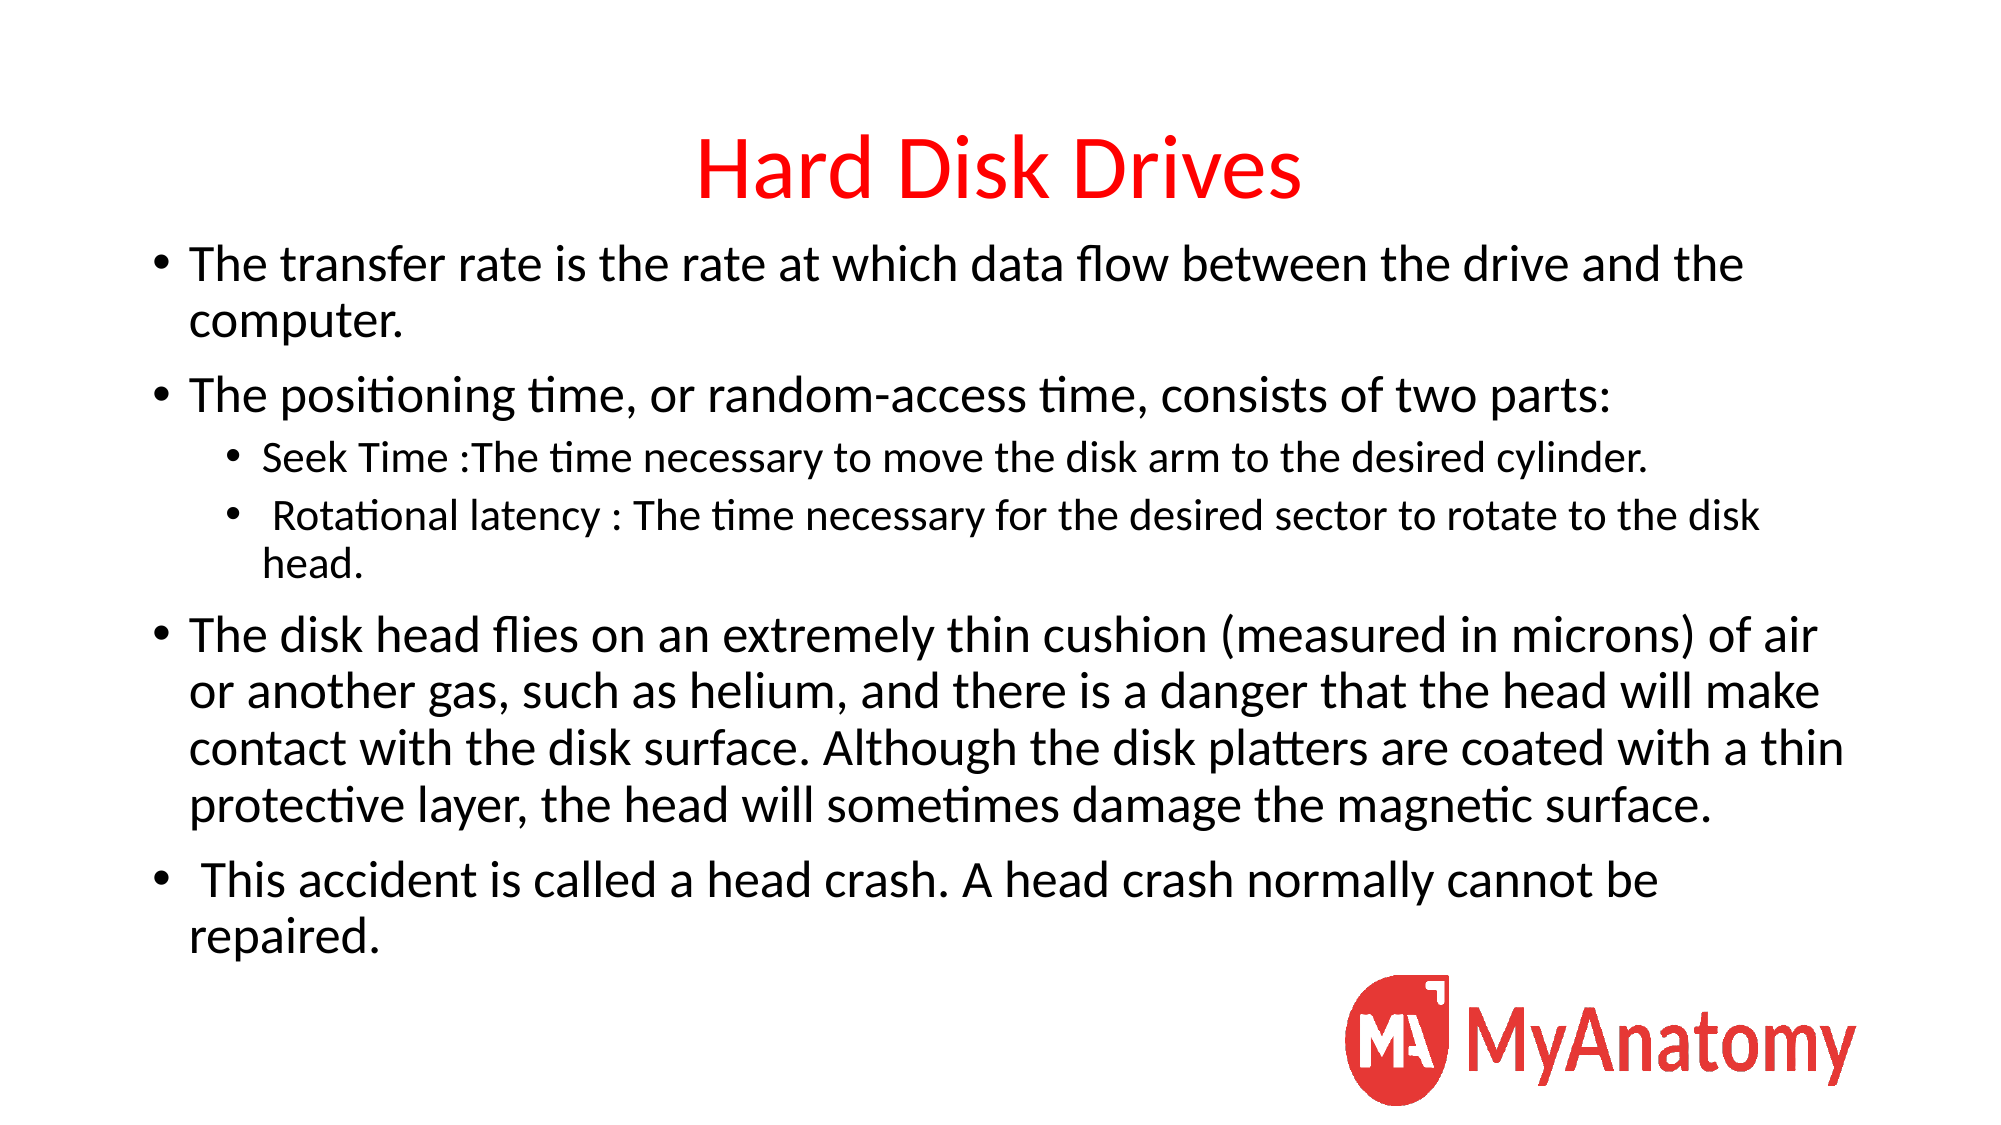

# Hard Disk Drives
The transfer rate is the rate at which data flow between the drive and the computer.
The positioning time, or random-access time, consists of two parts:
Seek Time :The time necessary to move the disk arm to the desired cylinder.
 Rotational latency : The time necessary for the desired sector to rotate to the disk head.
The disk head flies on an extremely thin cushion (measured in microns) of air or another gas, such as helium, and there is a danger that the head will make contact with the disk surface. Although the disk platters are coated with a thin protective layer, the head will sometimes damage the magnetic surface.
 This accident is called a head crash. A head crash normally cannot be repaired.